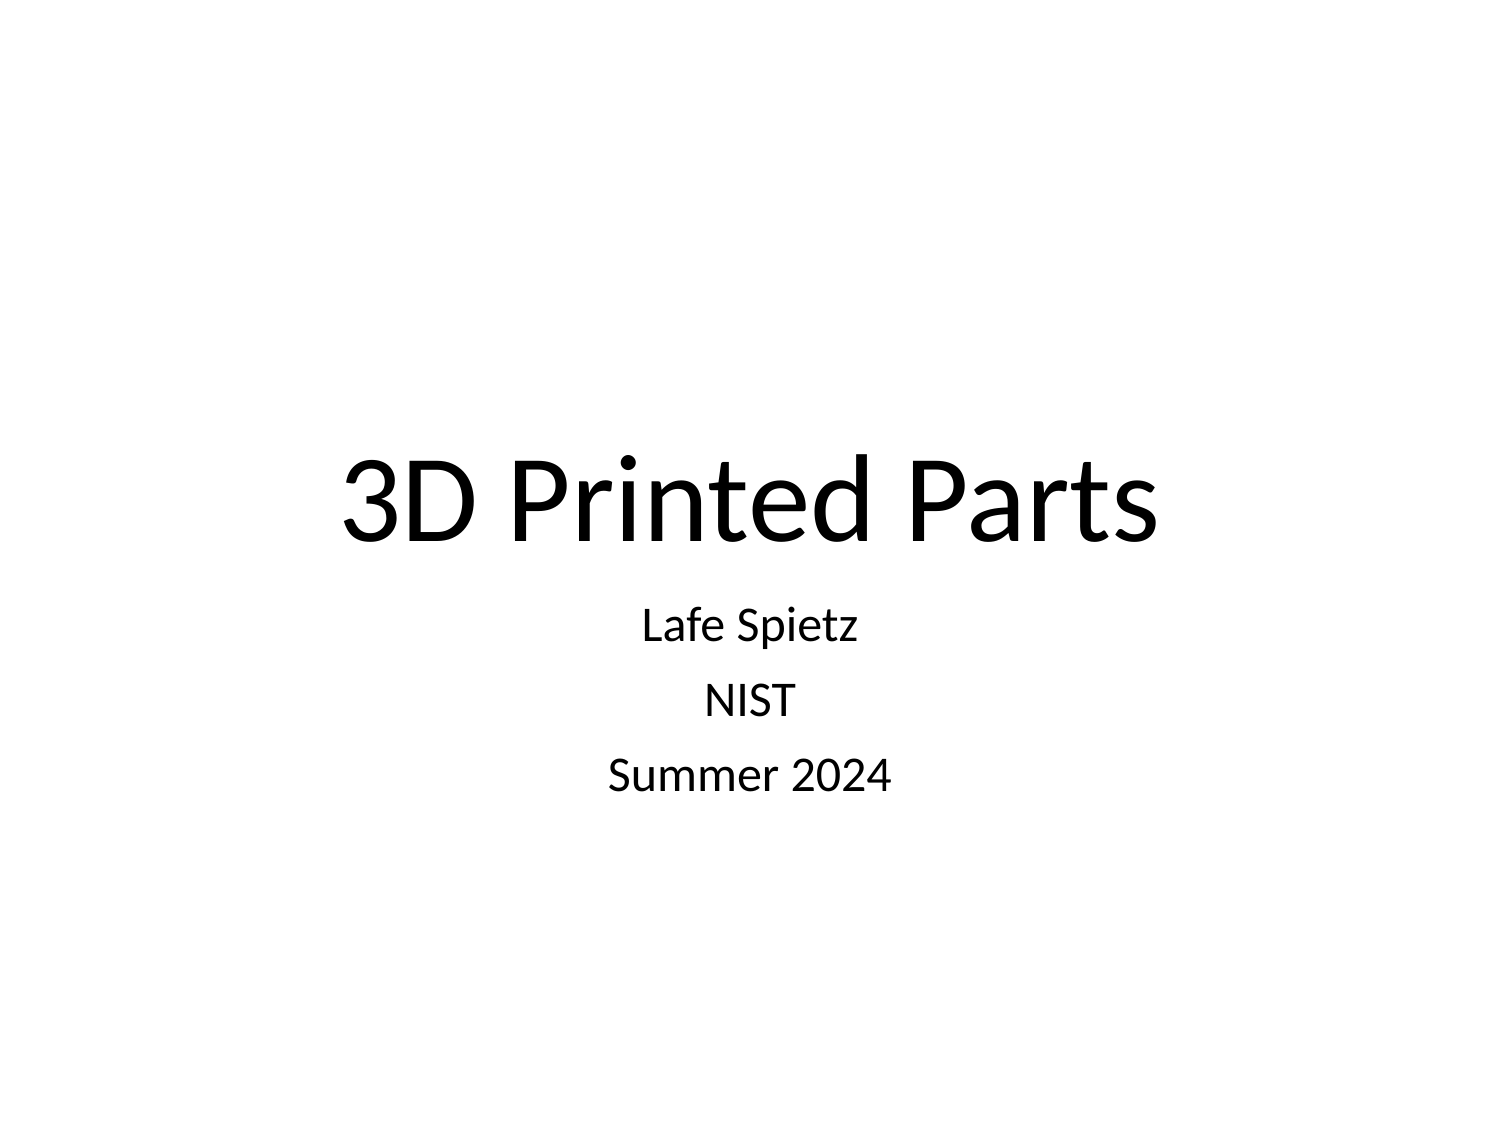

# 3D Printed Parts
Lafe Spietz
NIST
Summer 2024